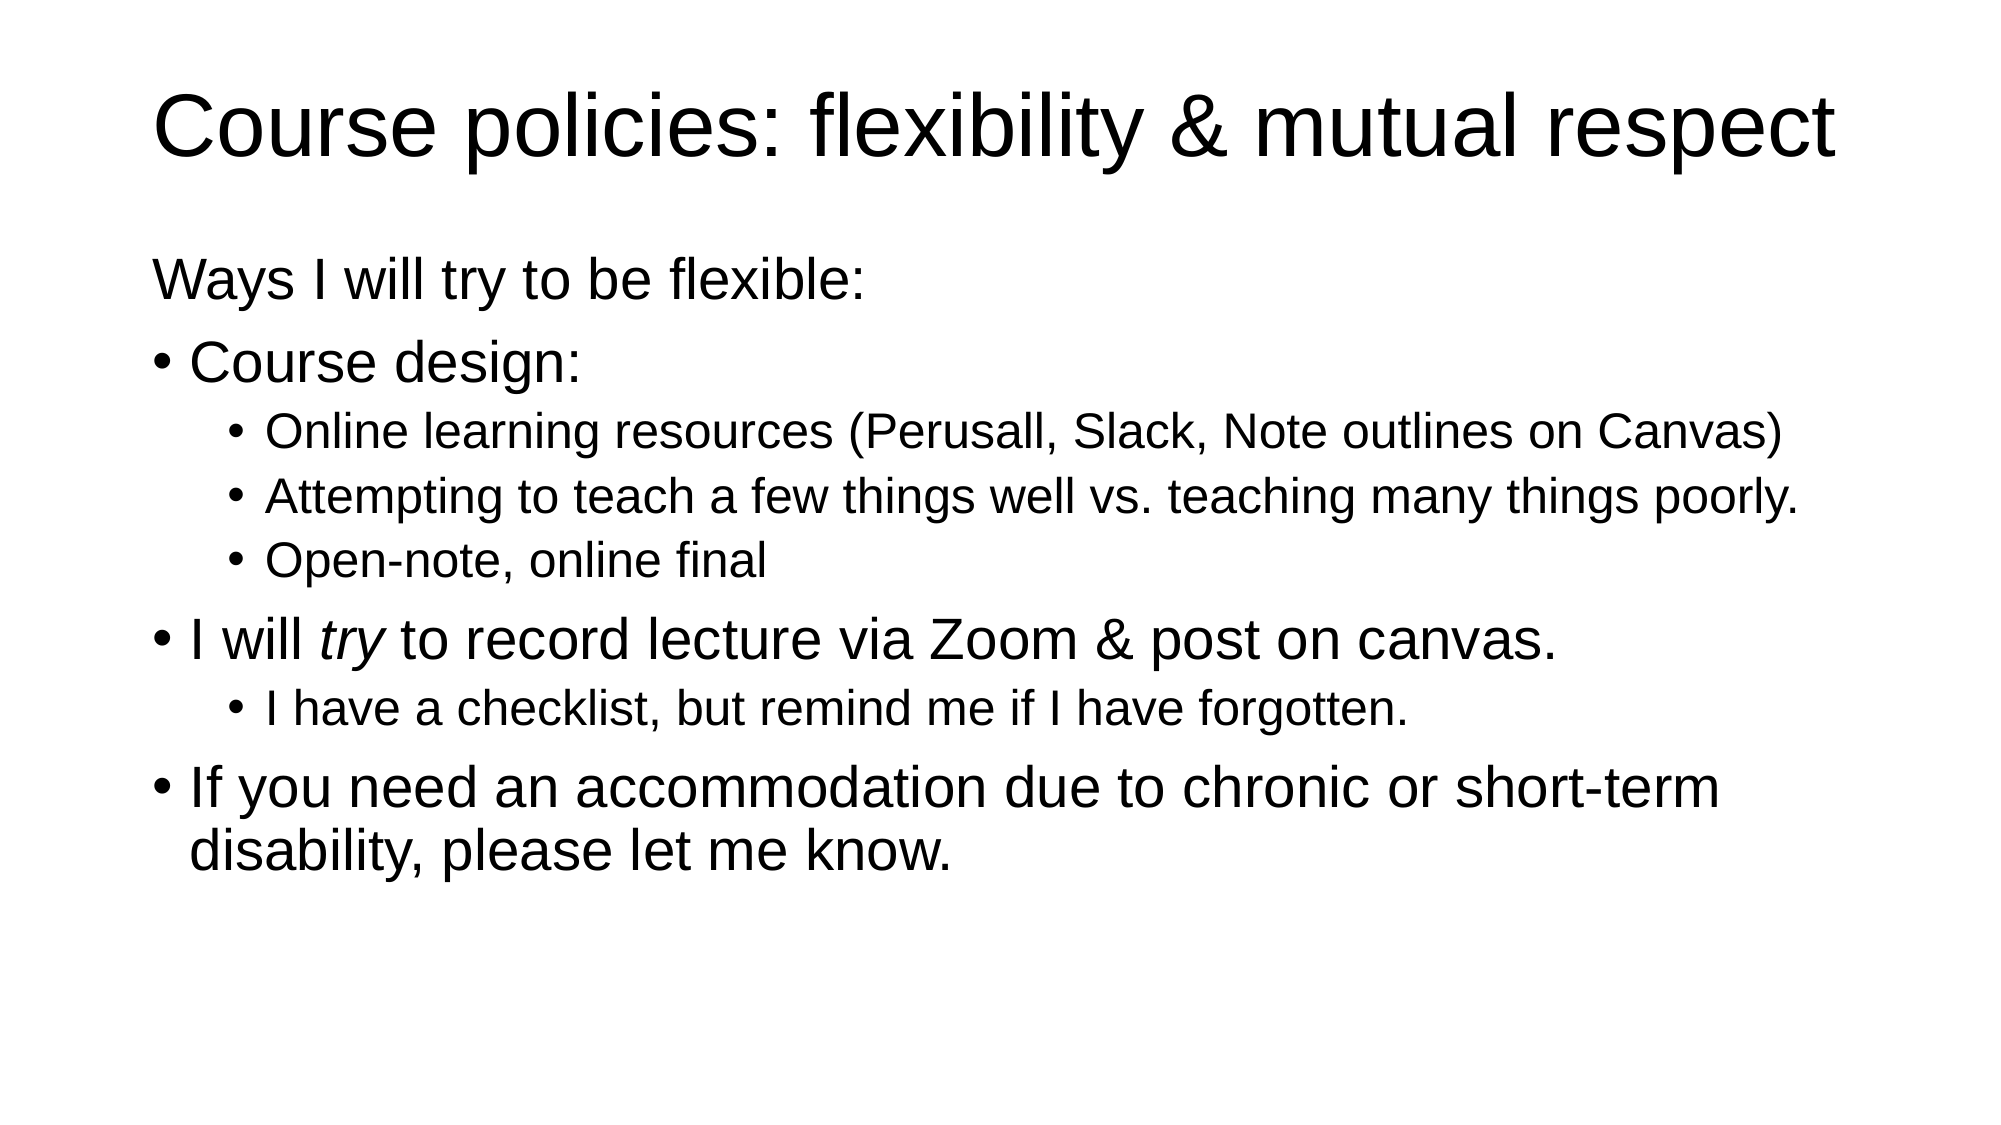

# Course policies: flexibility & mutual respect
Ways I will try to be flexible:
Course design:
Online learning resources (Perusall, Slack, Note outlines on Canvas)
Attempting to teach a few things well vs. teaching many things poorly.
Open-note, online final
I will try to record lecture via Zoom & post on canvas.
I have a checklist, but remind me if I have forgotten.
If you need an accommodation due to chronic or short-term disability, please let me know.